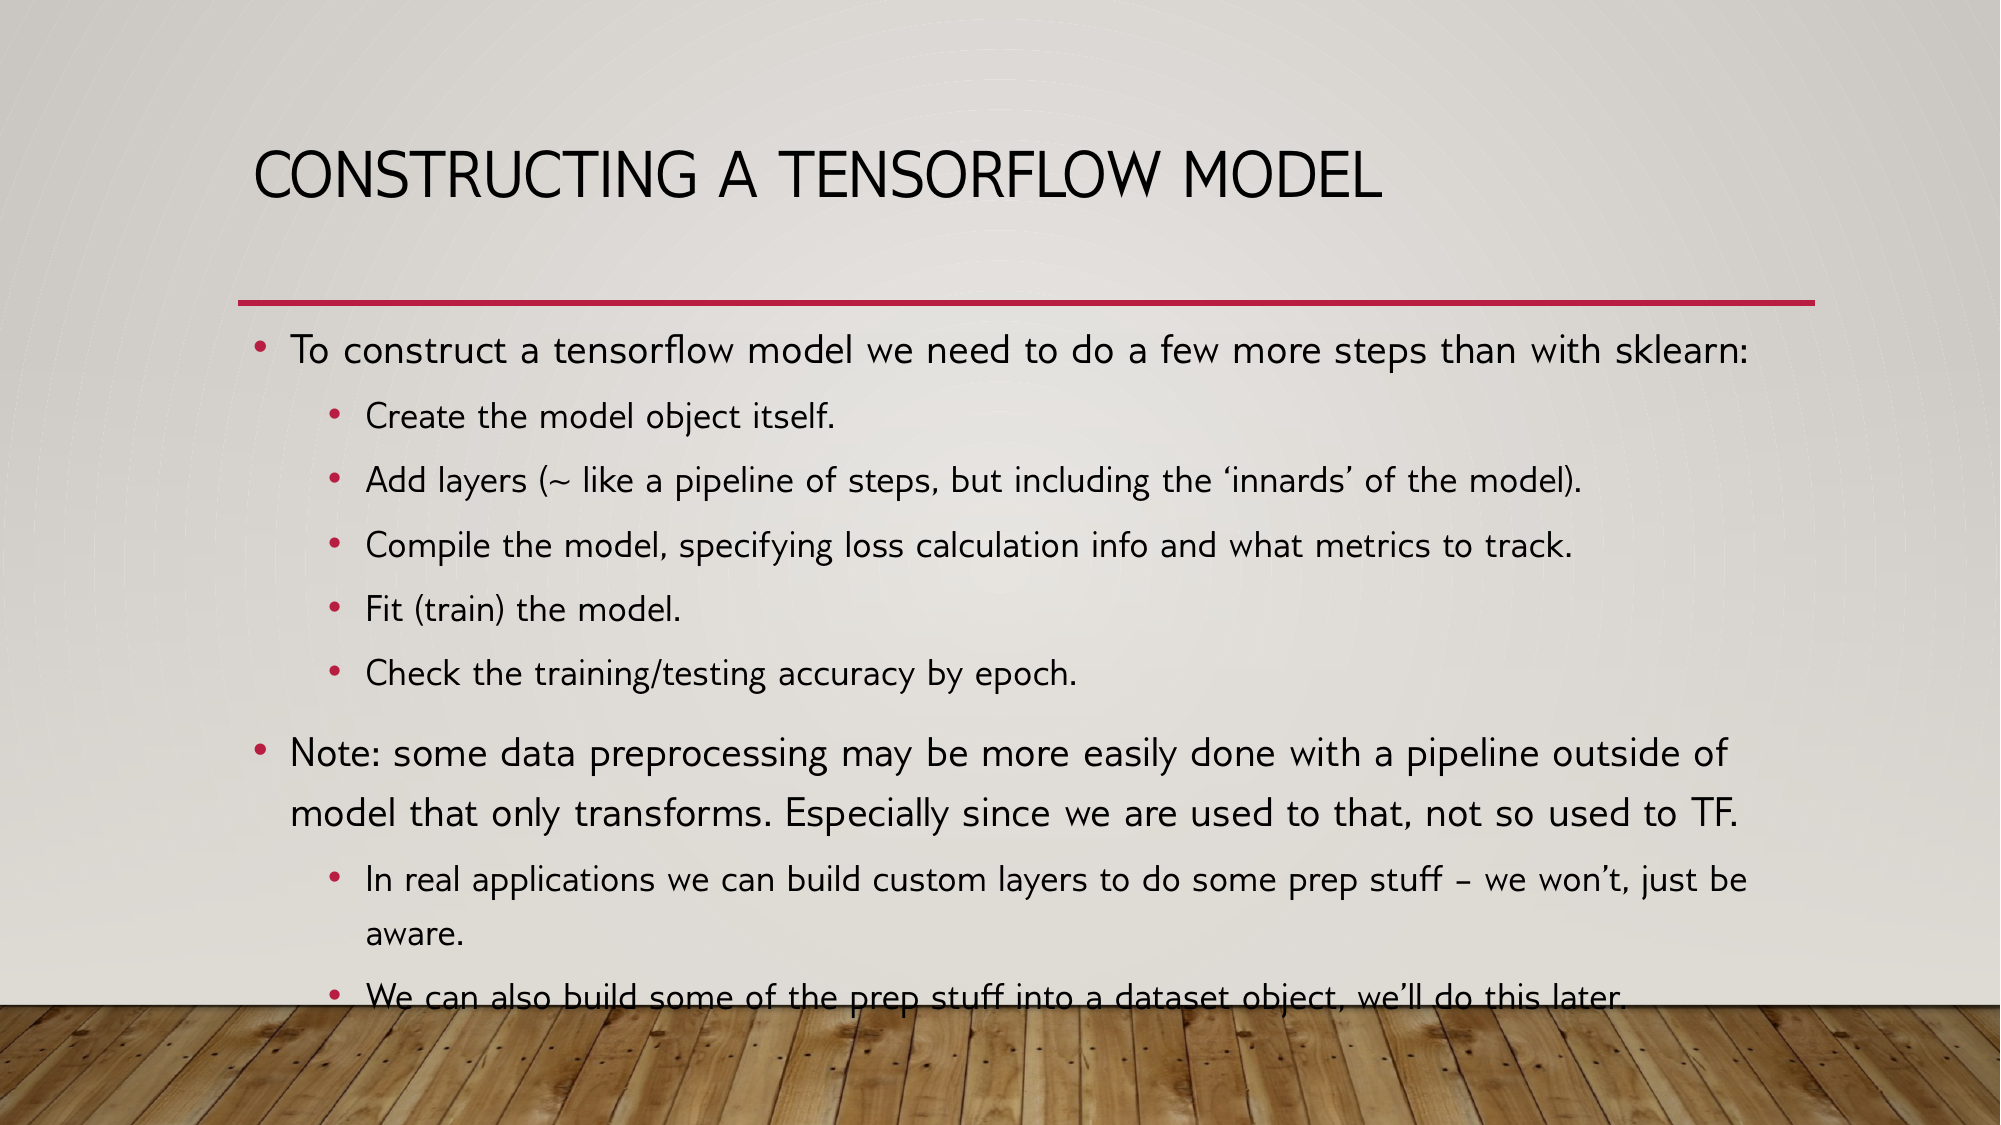

# Constructing a Tensorflow Model
To construct a tensorflow model we need to do a few more steps than with sklearn:
Create the model object itself.
Add layers (~ like a pipeline of steps, but including the ‘innards’ of the model).
Compile the model, specifying loss calculation info and what metrics to track.
Fit (train) the model.
Check the training/testing accuracy by epoch.
Note: some data preprocessing may be more easily done with a pipeline outside of model that only transforms. Especially since we are used to that, not so used to TF.
In real applications we can build custom layers to do some prep stuff – we won’t, just be aware.
We can also build some of the prep stuff into a dataset object, we’ll do this later.